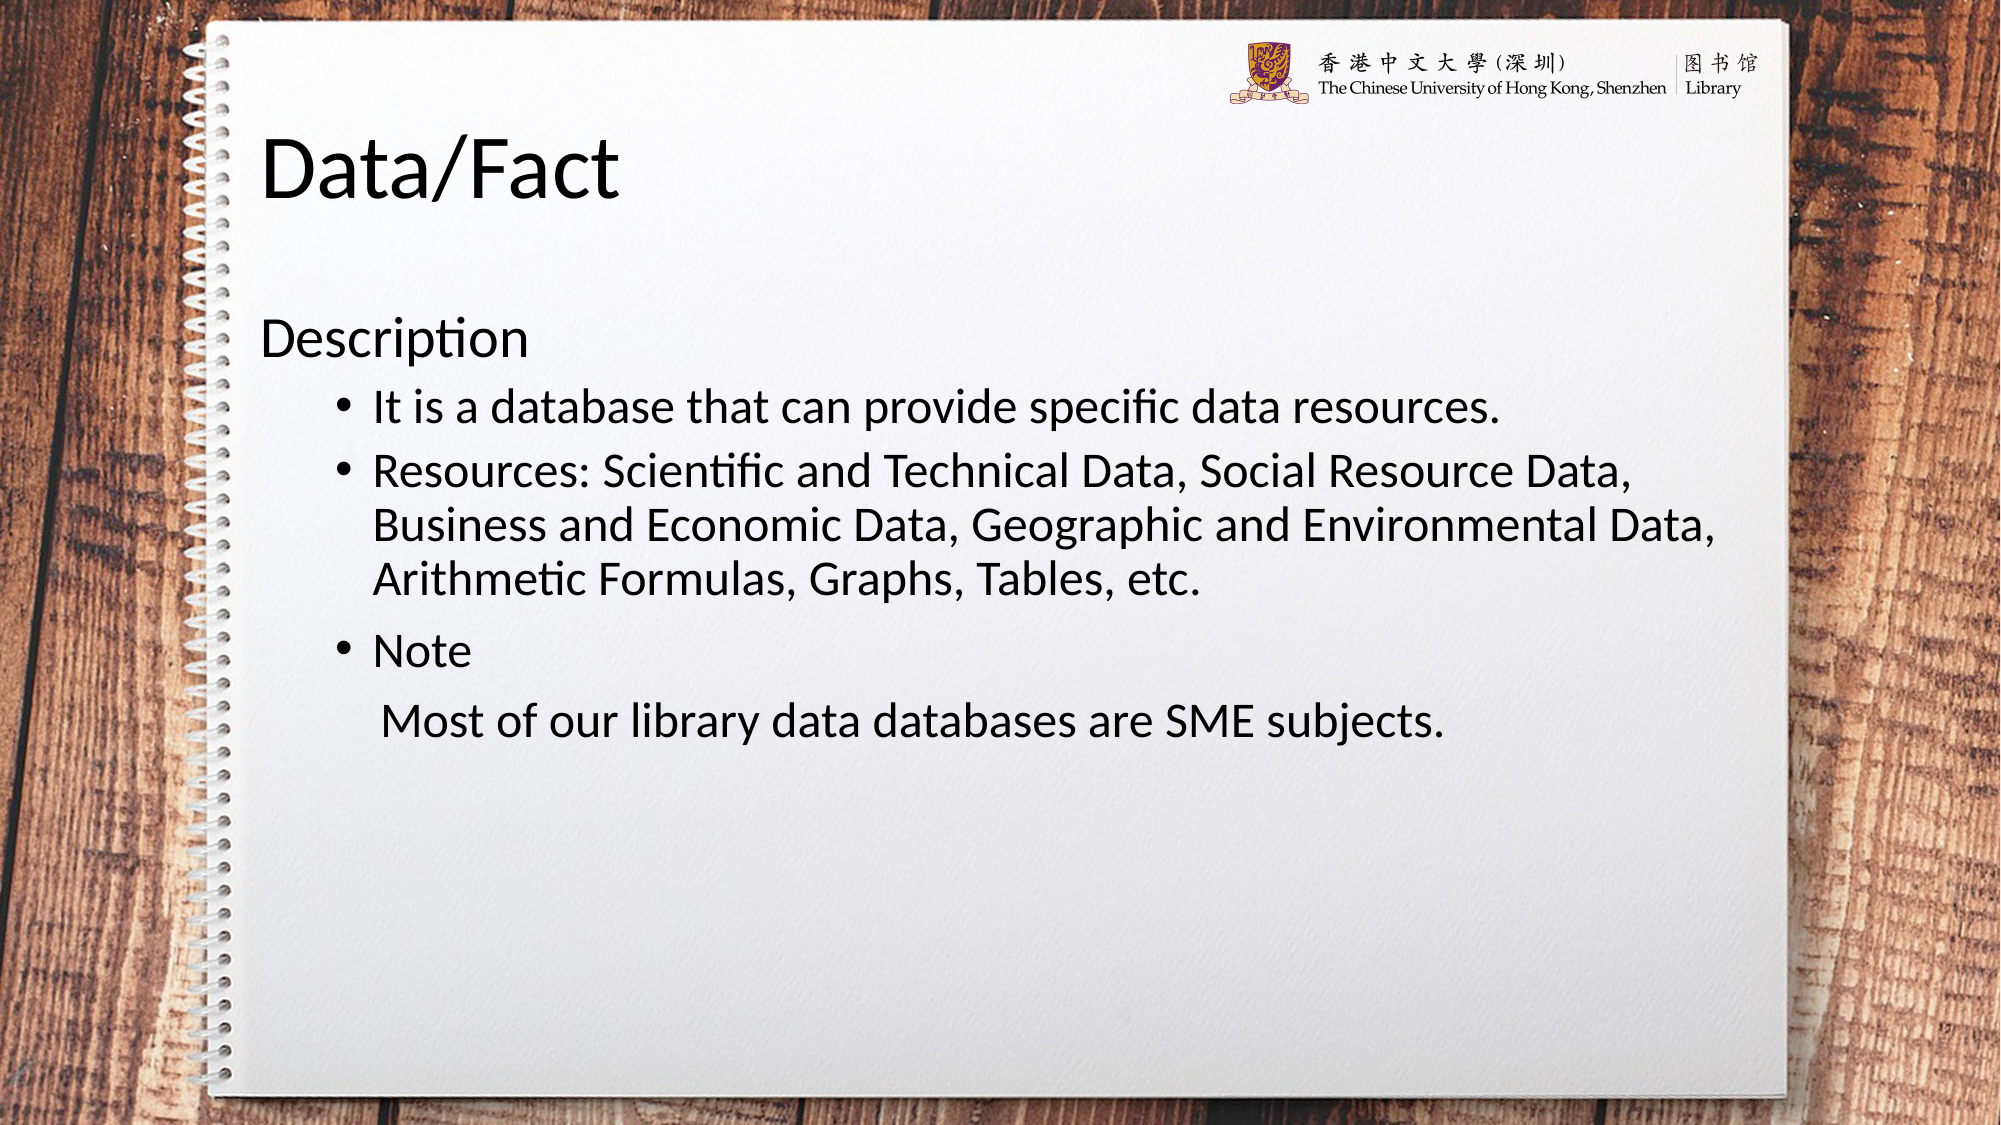

# Data/Fact
Description
It is a database that can provide specific data resources.
Resources: Scientific and Technical Data, Social Resource Data, Business and Economic Data, Geographic and Environmental Data, Arithmetic Formulas, Graphs, Tables, etc.
Note
    Most of our library data databases are SME subjects.